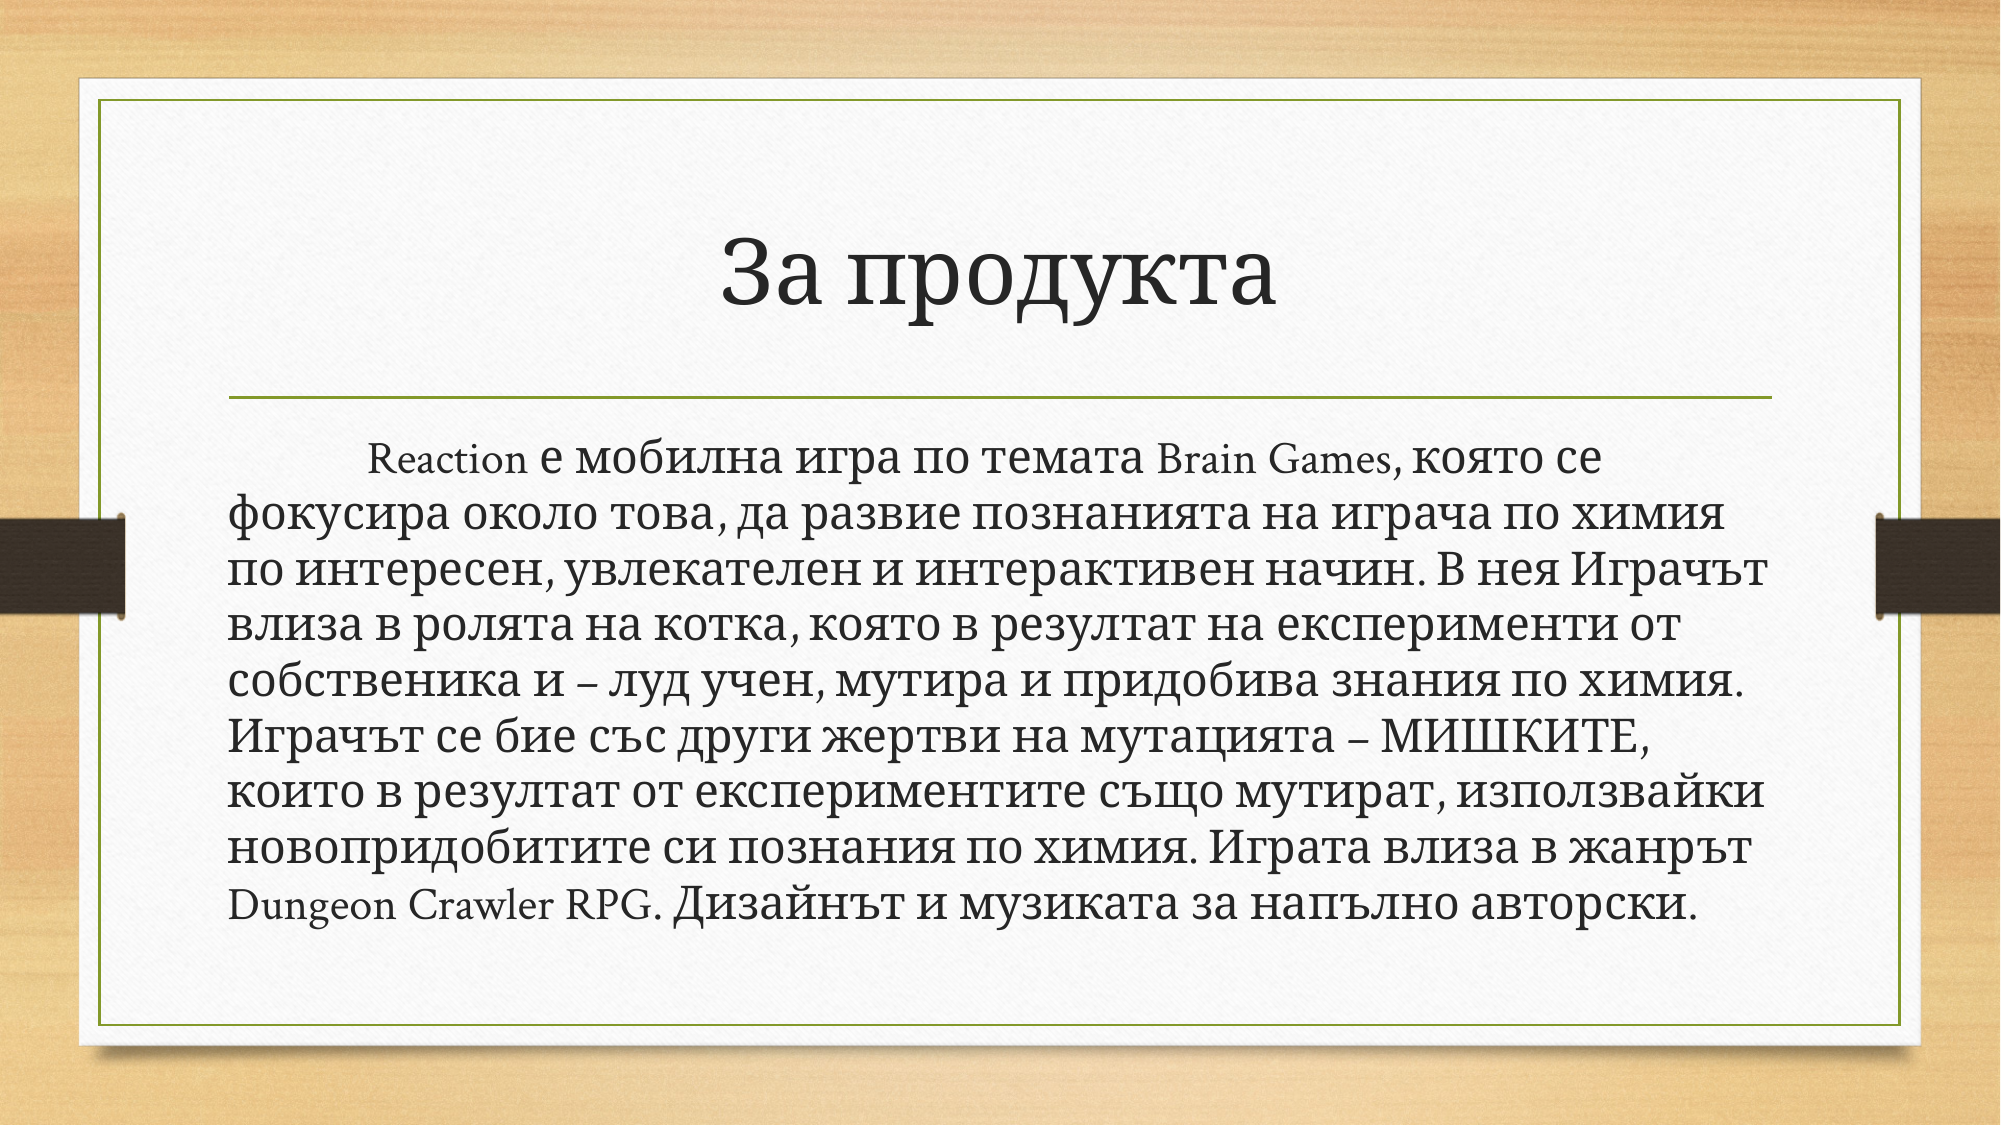

# За продукта
	Reaction е мобилна игра по темата Brain Games, която се фокусира около това, да развие познанията на играча по химия по интересен, увлекателен и интерактивен начин. В нея Играчът влиза в ролята на котка, която в резултат на експерименти от собственика и – луд учен, мутира и придобива знания по химия. Играчът се бие със други жертви на мутацията – МИШКИТЕ, които в резултат от експериментите също мутират, използвайки новопридобитите си познания по химия. Играта влиза в жанрът Dungeon Crawler RPG. Дизайнът и музиката за напълно авторски.